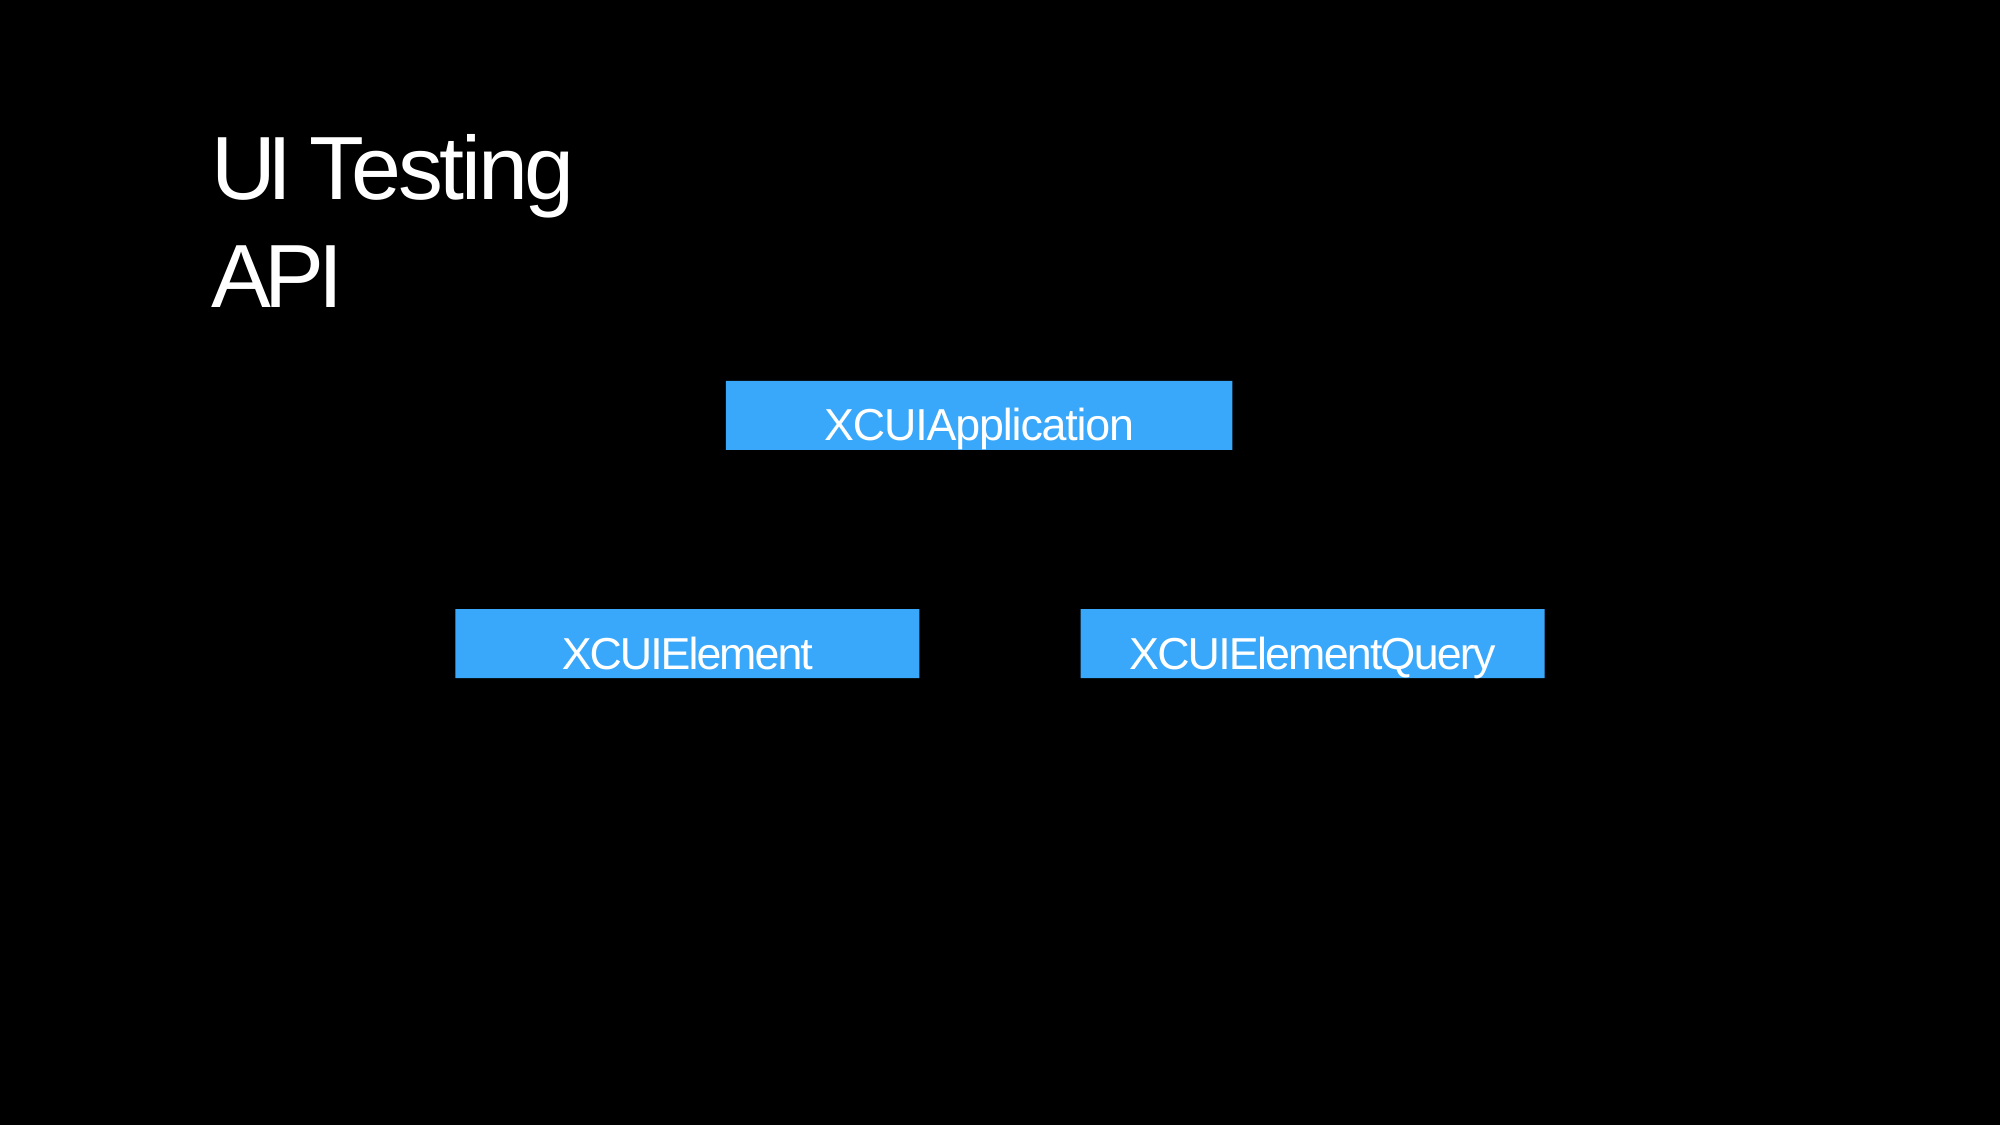

# UI Testing API
XCUIApplication
XCUIElement
XCUIElementQuery